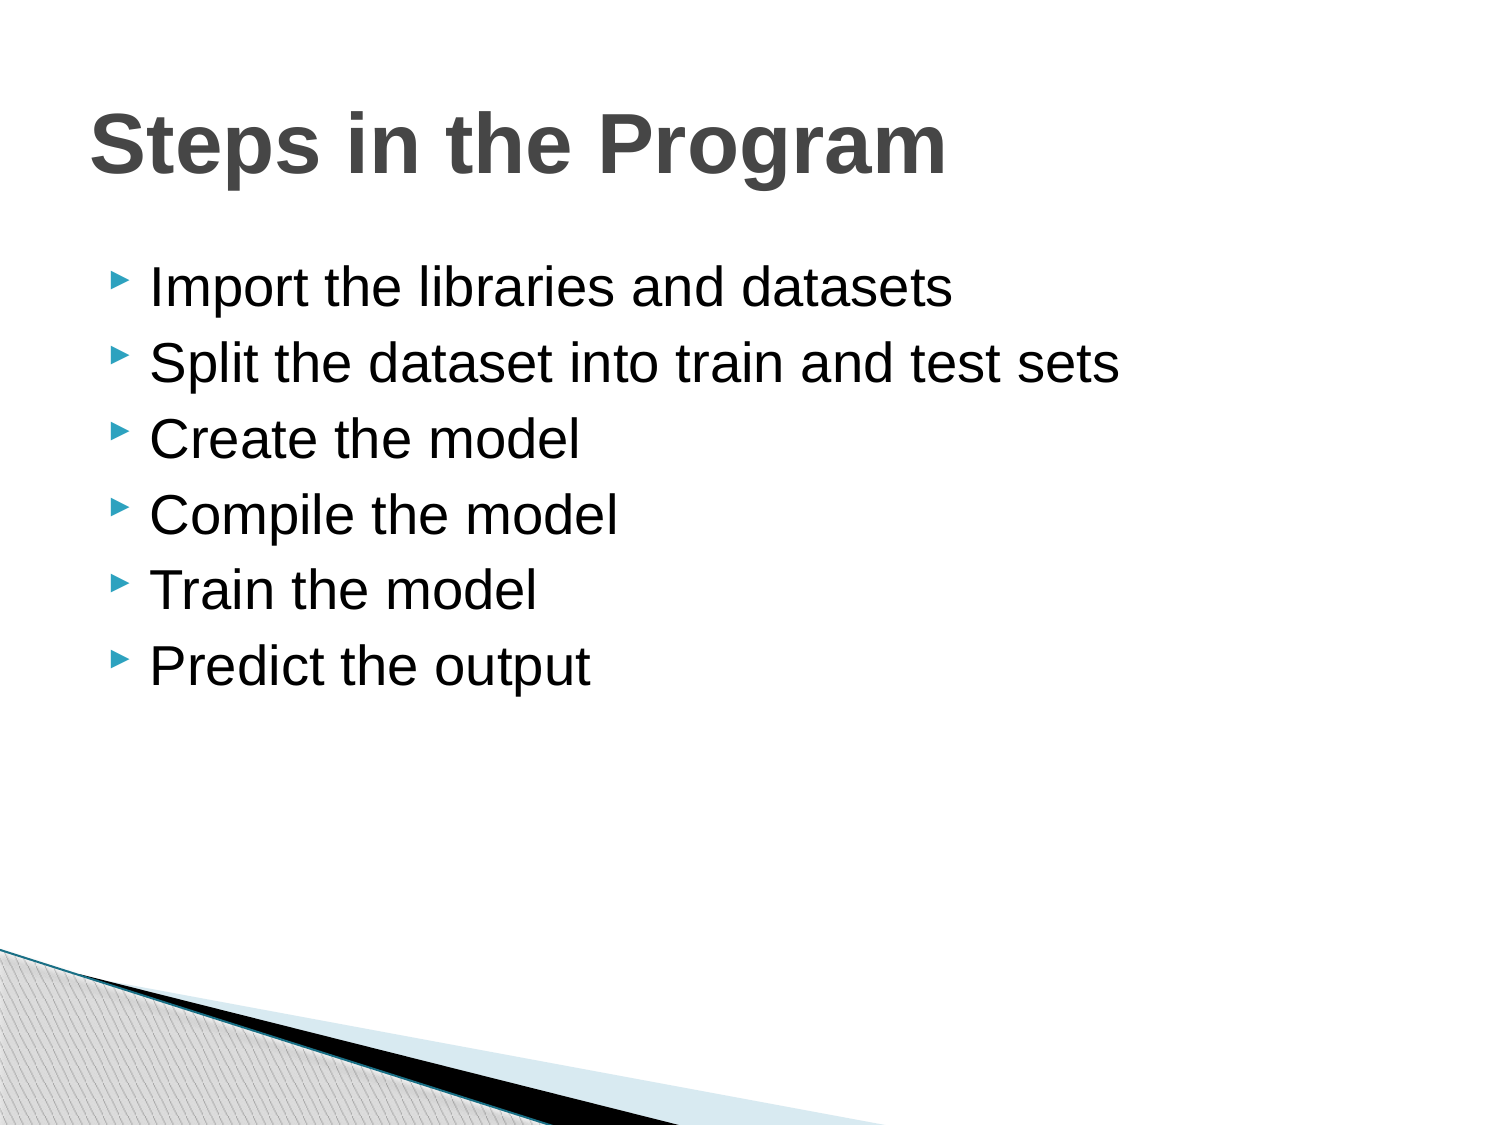

# Steps in the Program
Import the libraries and datasets
Split the dataset into train and test sets
Create the model
Compile the model
Train the model
Predict the output